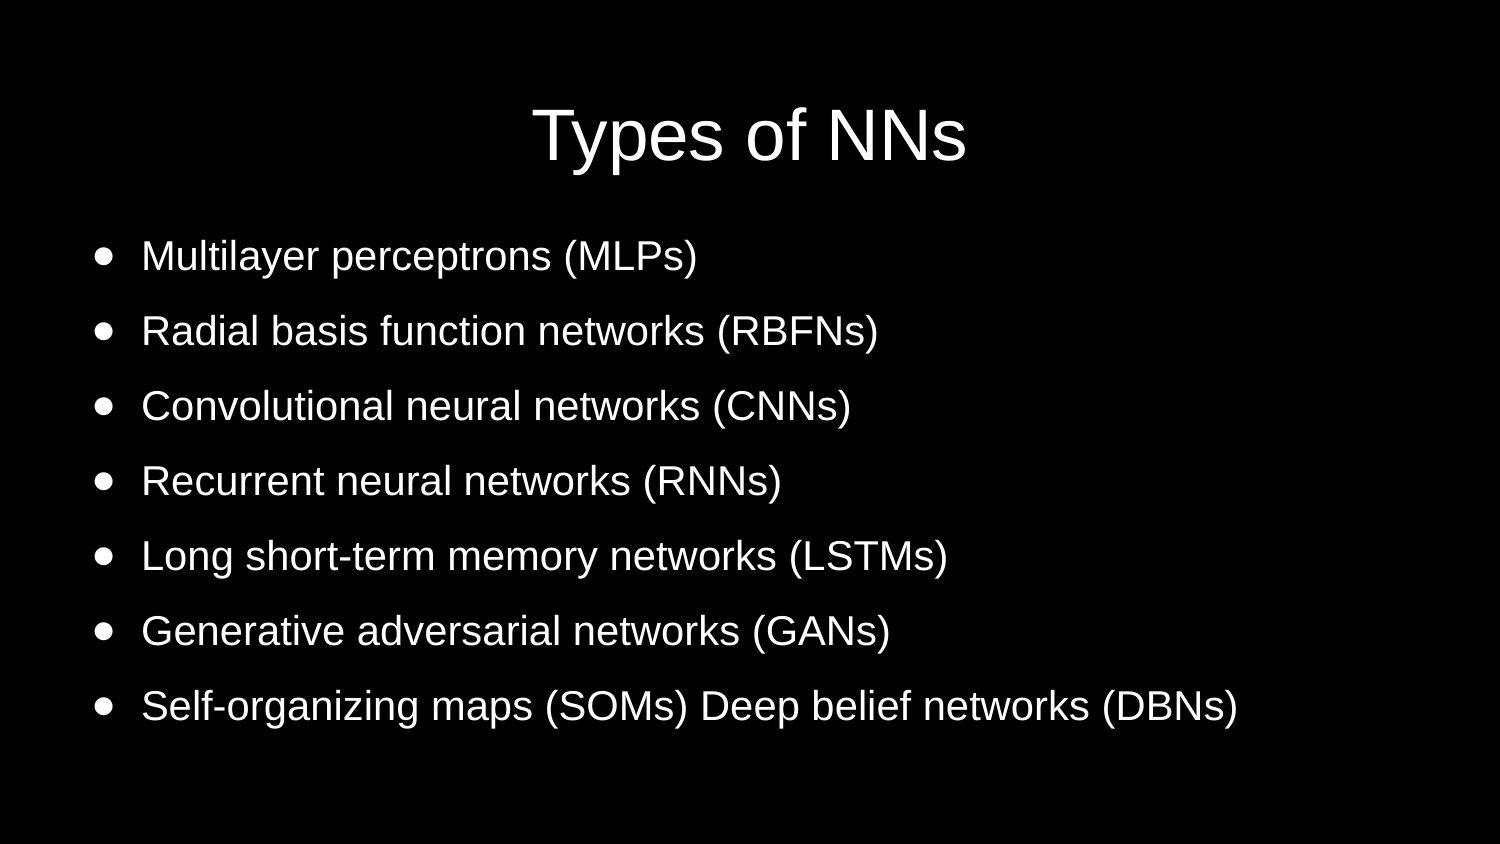

# Types of NNs
Multilayer perceptrons (MLPs)
Radial basis function networks (RBFNs)
Convolutional neural networks (CNNs)
Recurrent neural networks (RNNs)
Long short-term memory networks (LSTMs)
Generative adversarial networks (GANs)
Self-organizing maps (SOMs) Deep belief networks (DBNs)